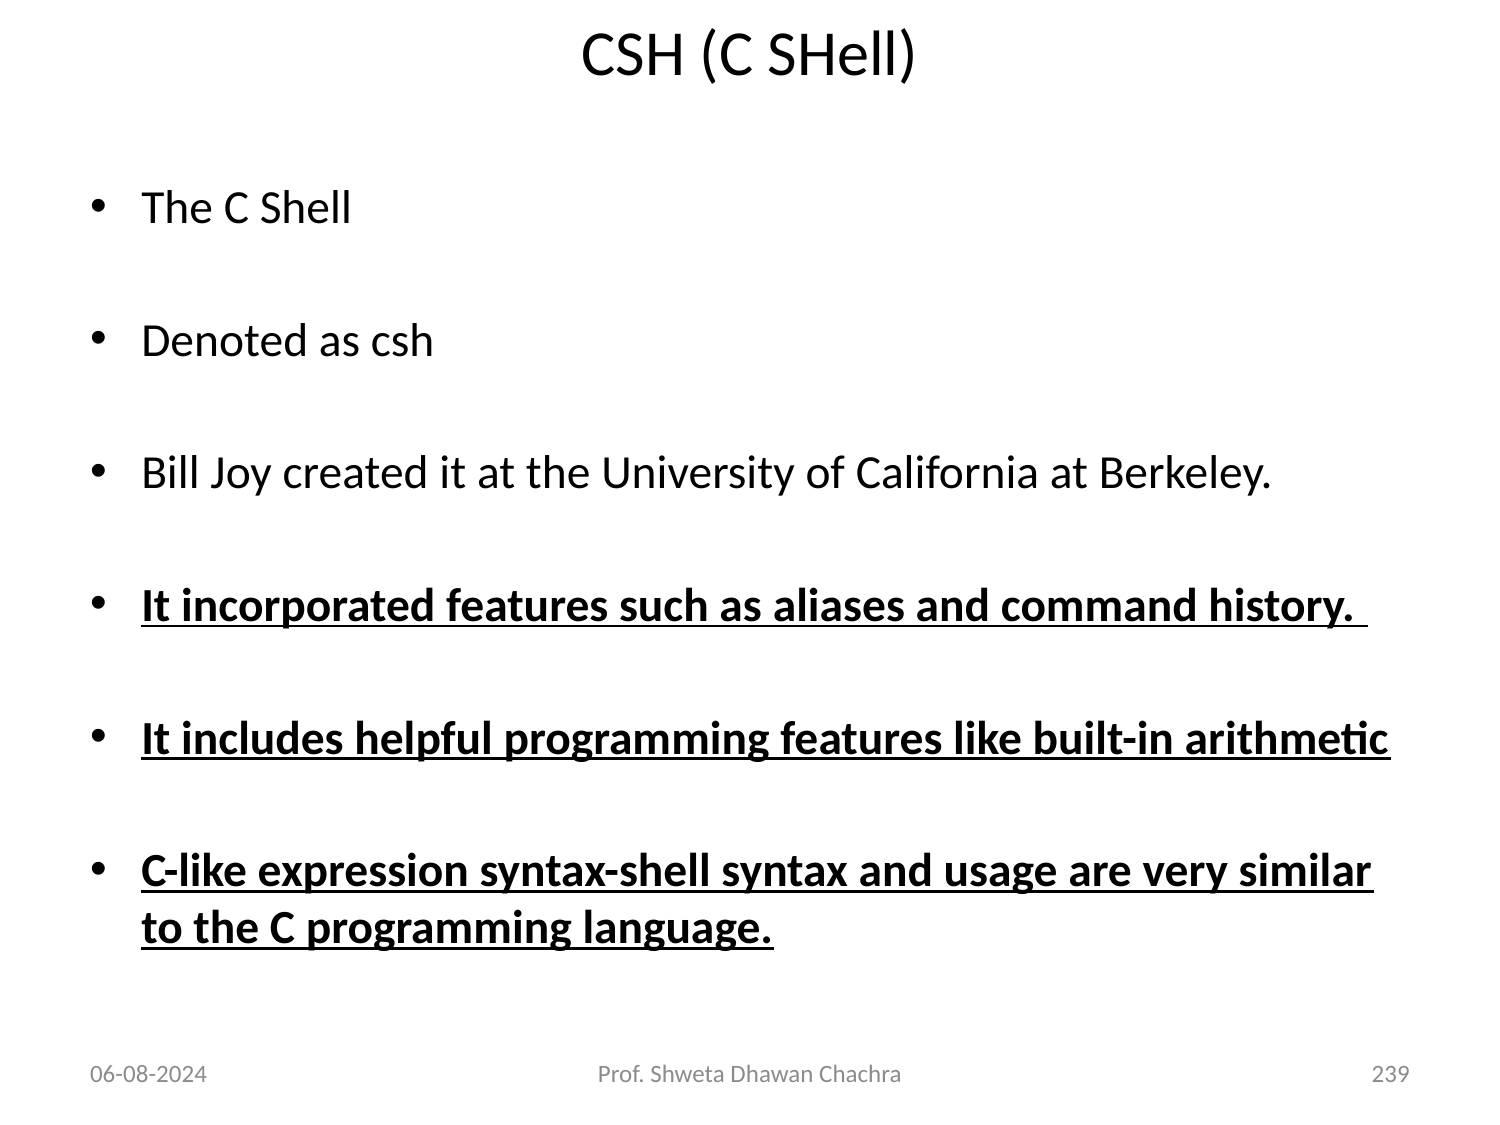

# CSH (C SHell)

The C Shell

Denoted as csh

Bill Joy created it at the University of California at Berkeley.

It incorporated features such as aliases and command history.

It includes helpful programming features like built-in arithmetic

C-like expression syntax-shell syntax and usage are very similar to the C programming language.

06-08-2024
Prof. Shweta Dhawan Chachra
239